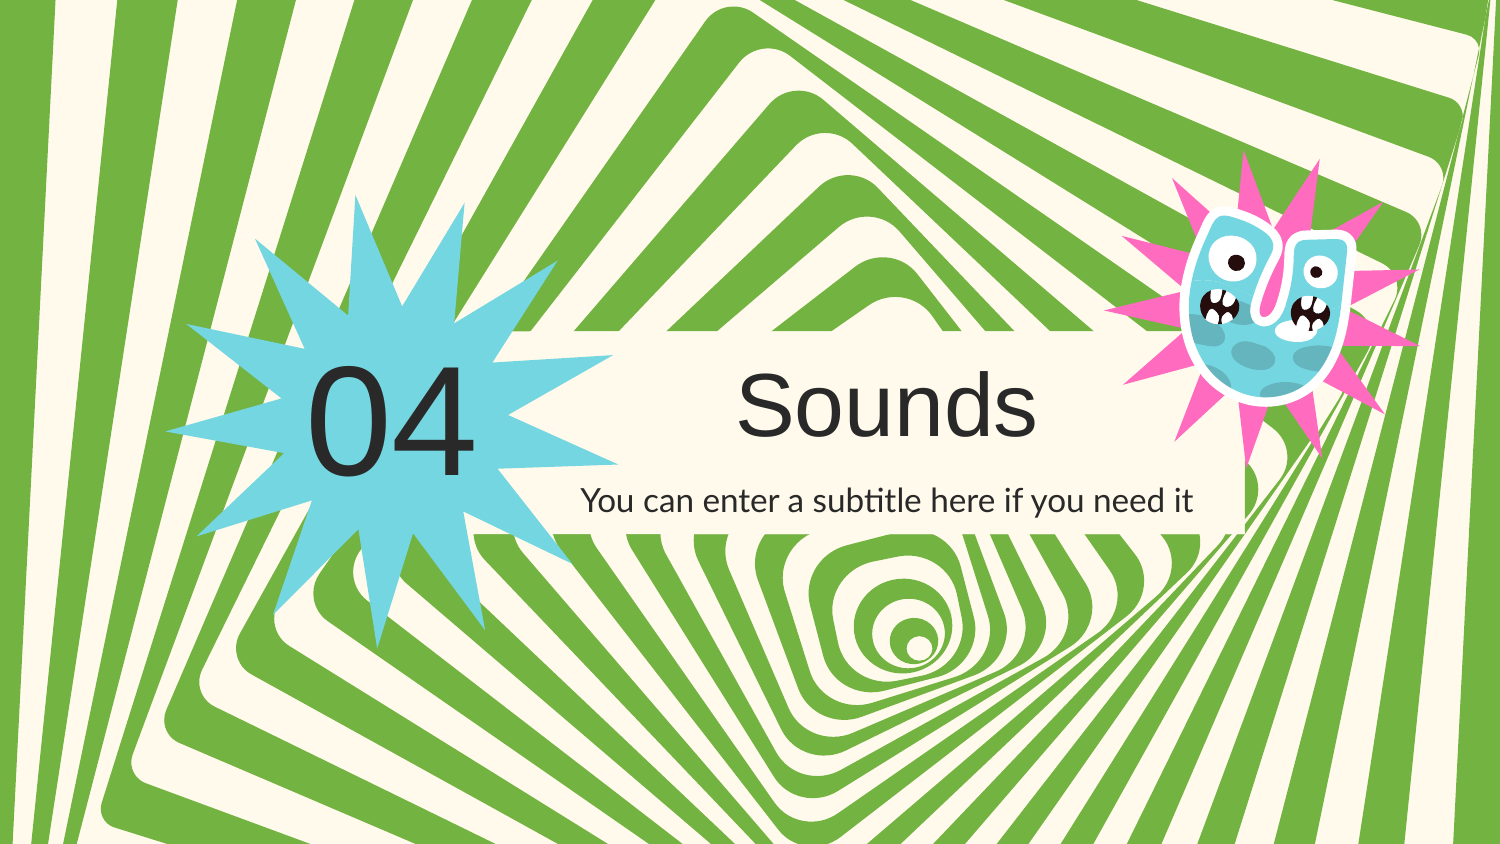

04

# Sounds
You can enter a subtitle here if you need it